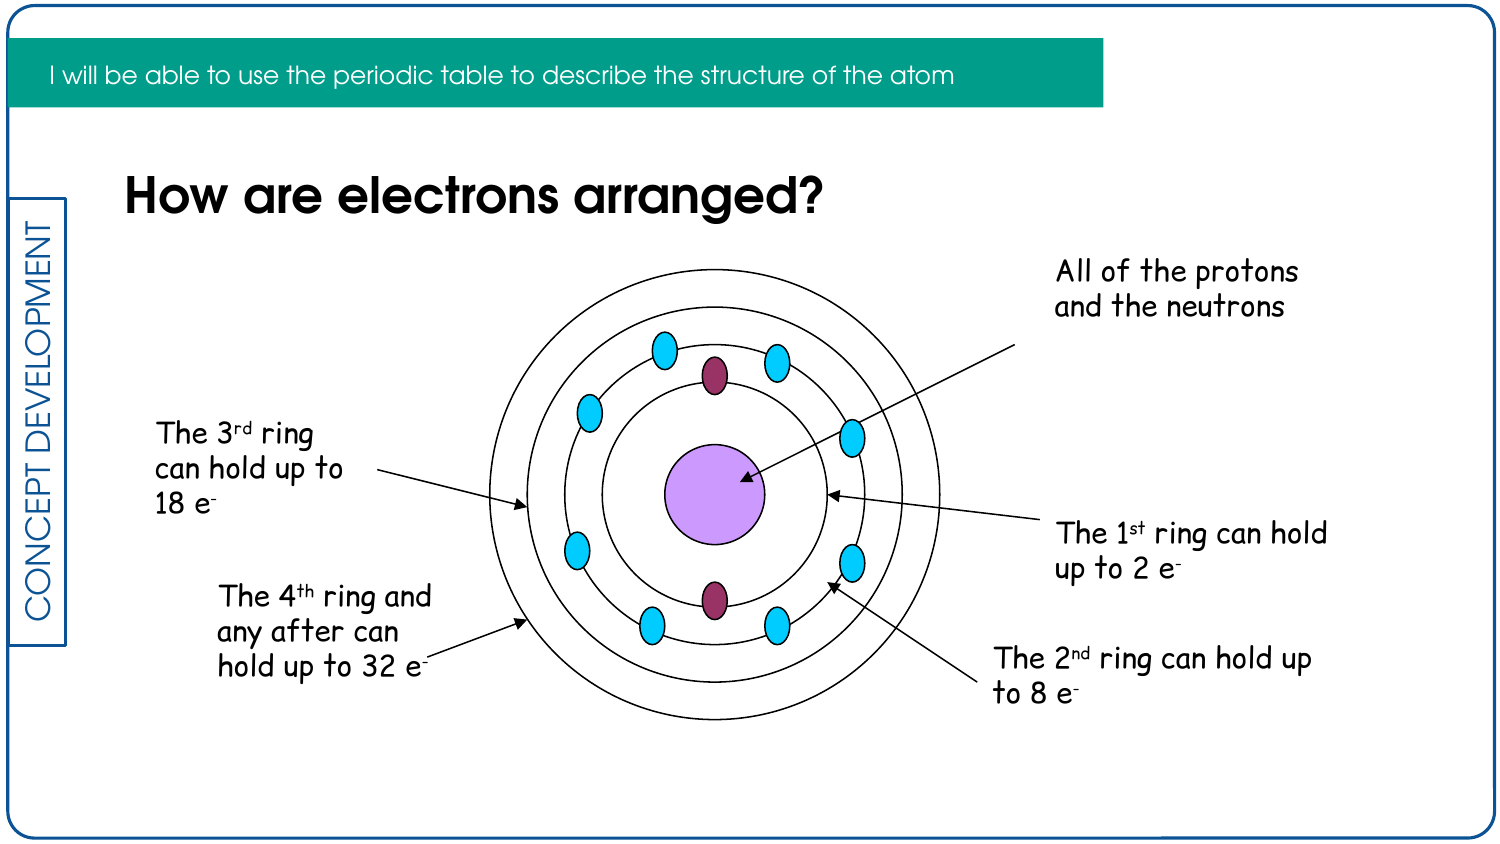

I will be able to use the periodic table to describe the structure of the atom
How are electrons arranged?
All of the protons and the neutrons

The 3rd ring can hold up to 18 e-

The 1st ring can hold up to 2 e-

The 4th ring and any after can hold up to 32 e-

The 2nd ring can hold up to 8 e-